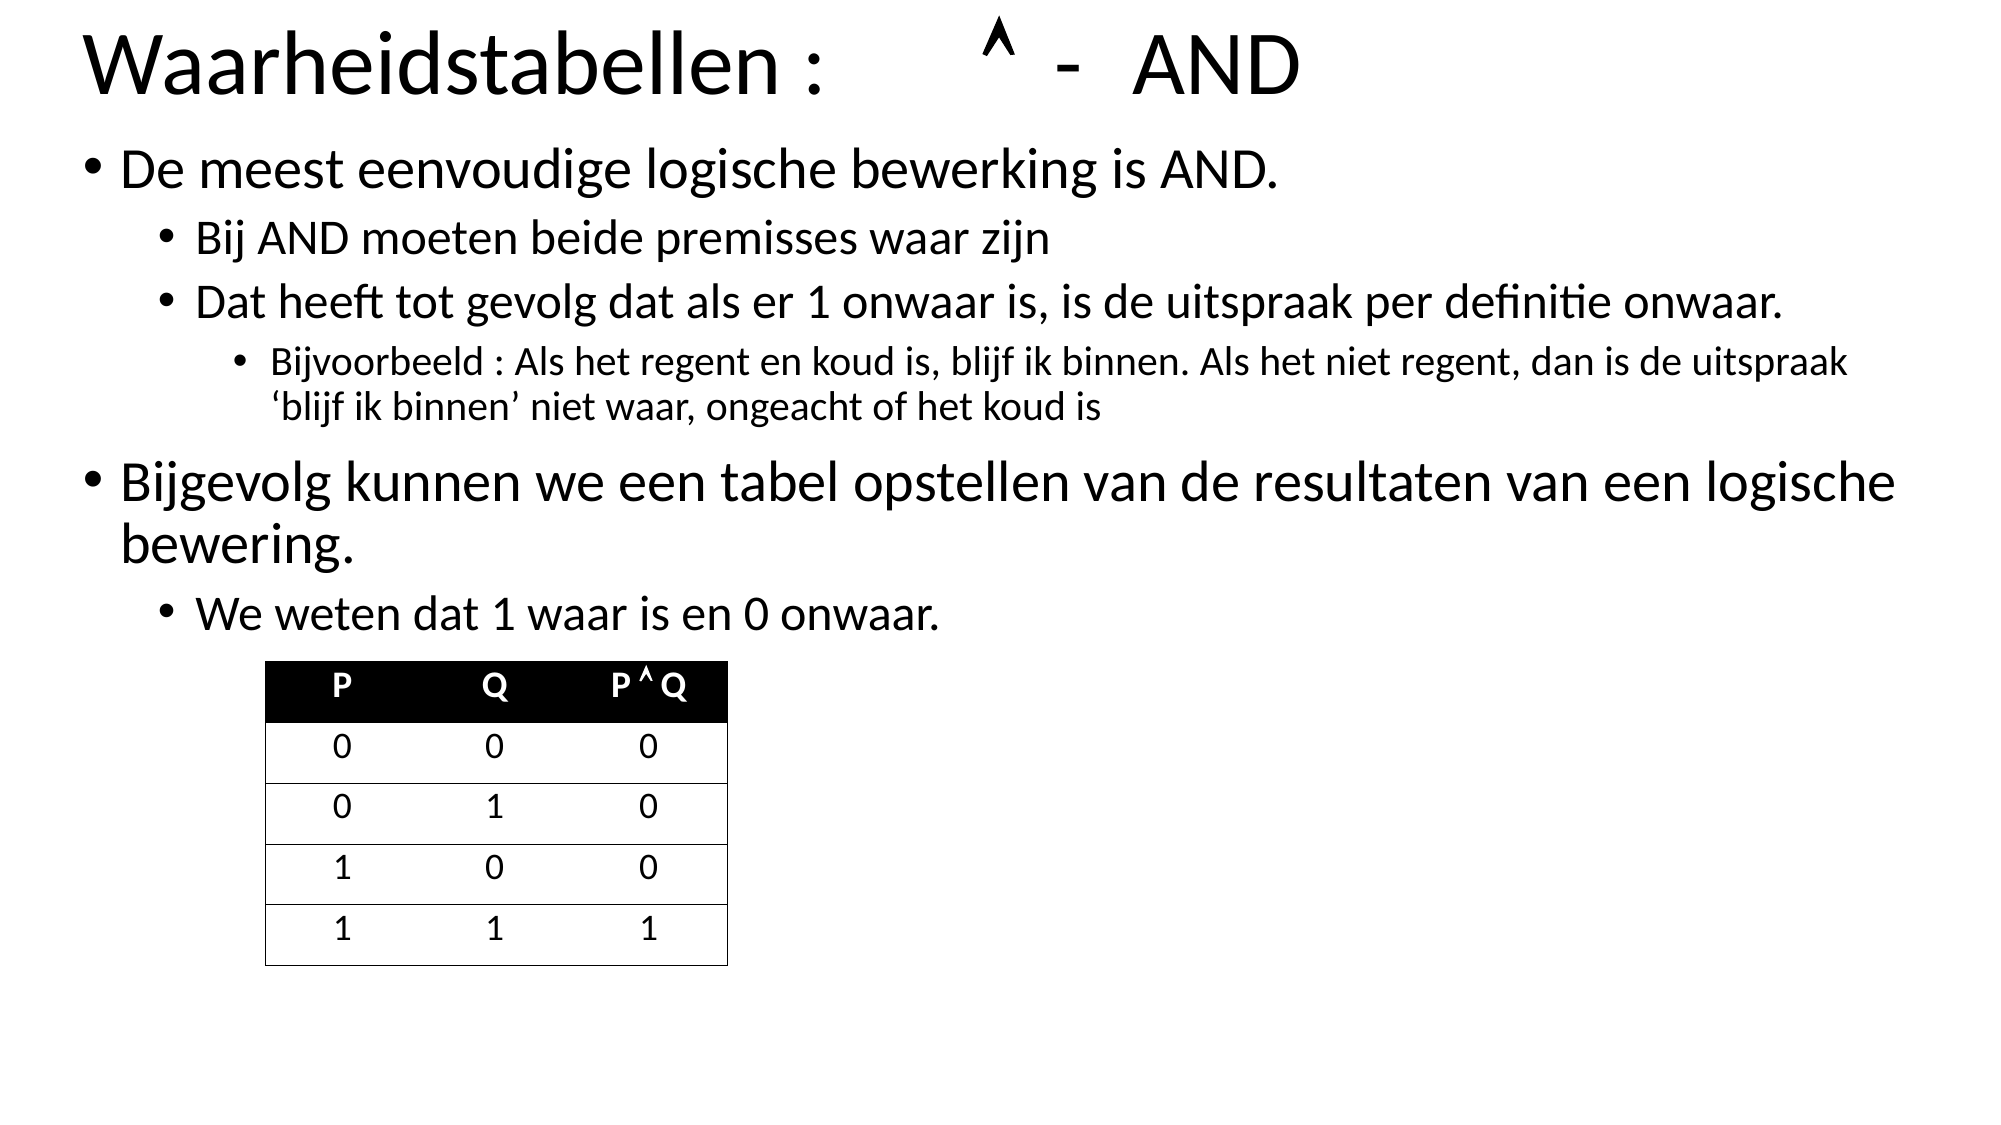

# Waarheidstabellen : 	∧  -	AND
De meest eenvoudige logische bewerking is AND.
Bij AND moeten beide premisses waar zijn
Dat heeft tot gevolg dat als er 1 onwaar is, is de uitspraak per definitie onwaar.
Bijvoorbeeld : Als het regent en koud is, blijf ik binnen. Als het niet regent, dan is de uitspraak ‘blijf ik binnen’ niet waar, ongeacht of het koud is
Bijgevolg kunnen we een tabel opstellen van de resultaten van een logische bewering.
We weten dat 1 waar is en 0 onwaar.

| P | Q | P ∧ Q |
| --- | --- | --- |
| 0 | 0 | 0 |
| 0 | 1 | 0 |
| 1 | 0 | 0 |
| 1 | 1 | 1 |